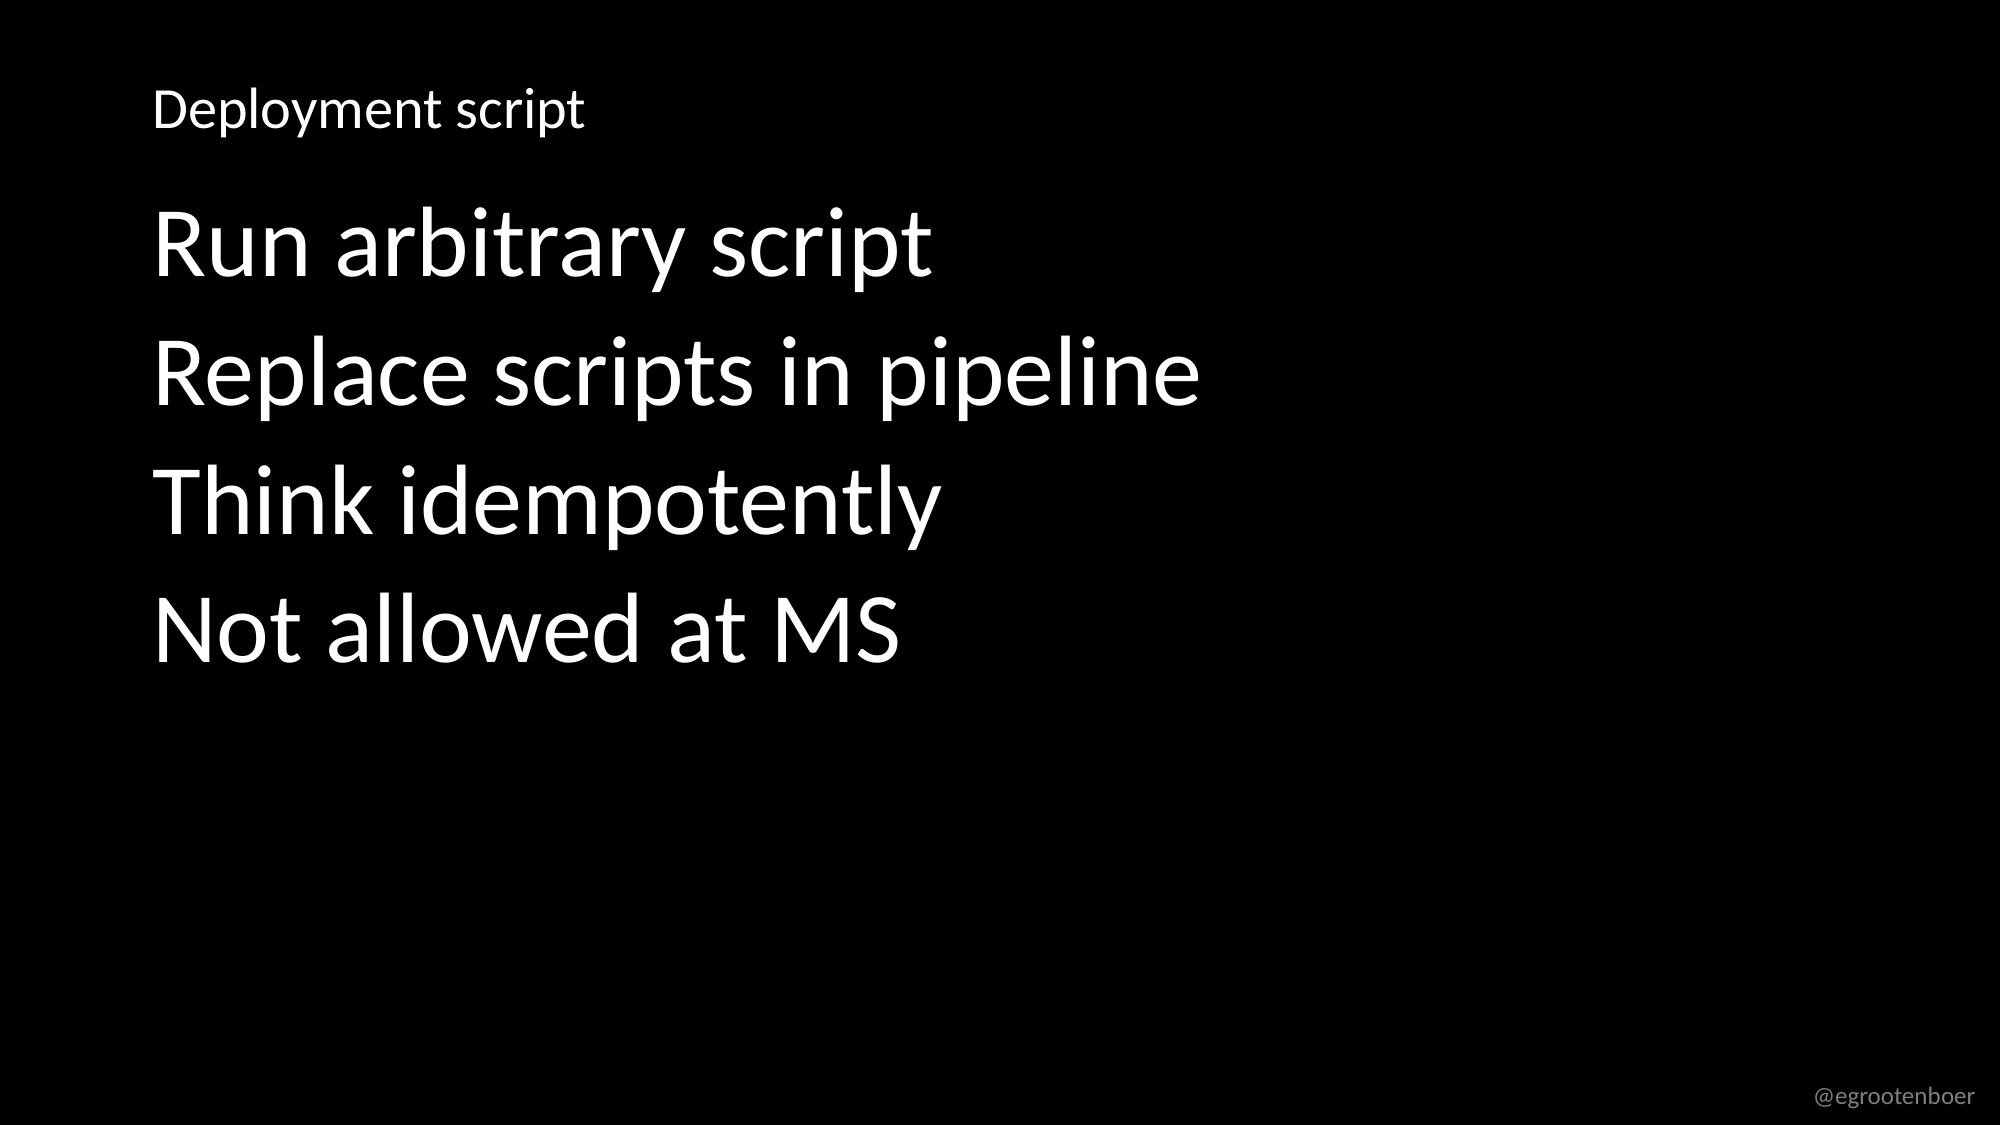

# Deployment script
Run arbitrary script
Replace scripts in pipeline
Think idempotently
Not allowed at MS